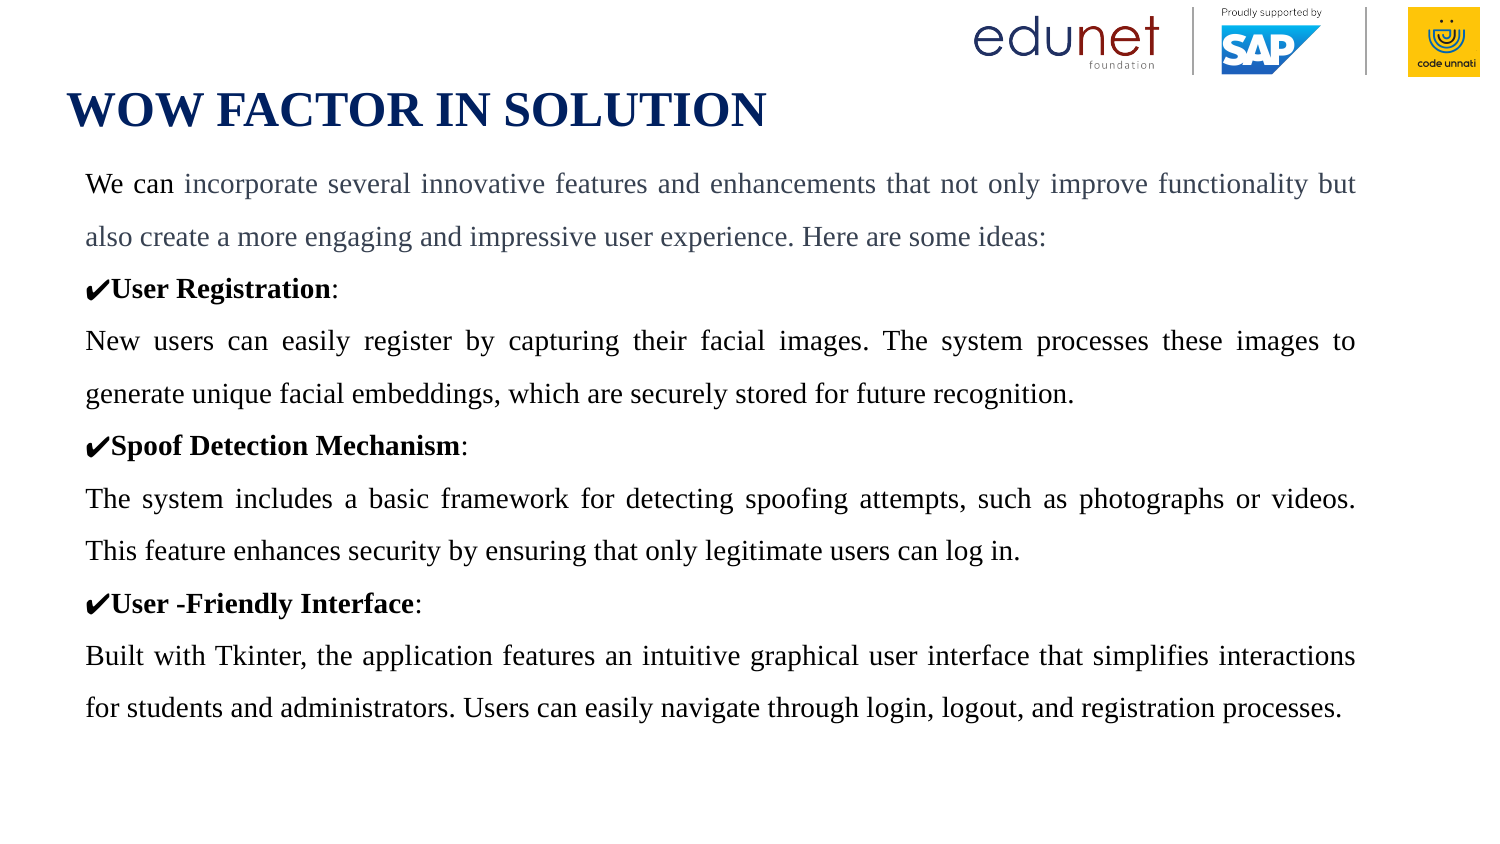

# WOW FACTOR IN SOLUTION
We can incorporate several innovative features and enhancements that not only improve functionality but also create a more engaging and impressive user experience. Here are some ideas:
User Registration:
New users can easily register by capturing their facial images. The system processes these images to generate unique facial embeddings, which are securely stored for future recognition.
Spoof Detection Mechanism:
The system includes a basic framework for detecting spoofing attempts, such as photographs or videos. This feature enhances security by ensuring that only legitimate users can log in.
User -Friendly Interface:
Built with Tkinter, the application features an intuitive graphical user interface that simplifies interactions for students and administrators. Users can easily navigate through login, logout, and registration processes.